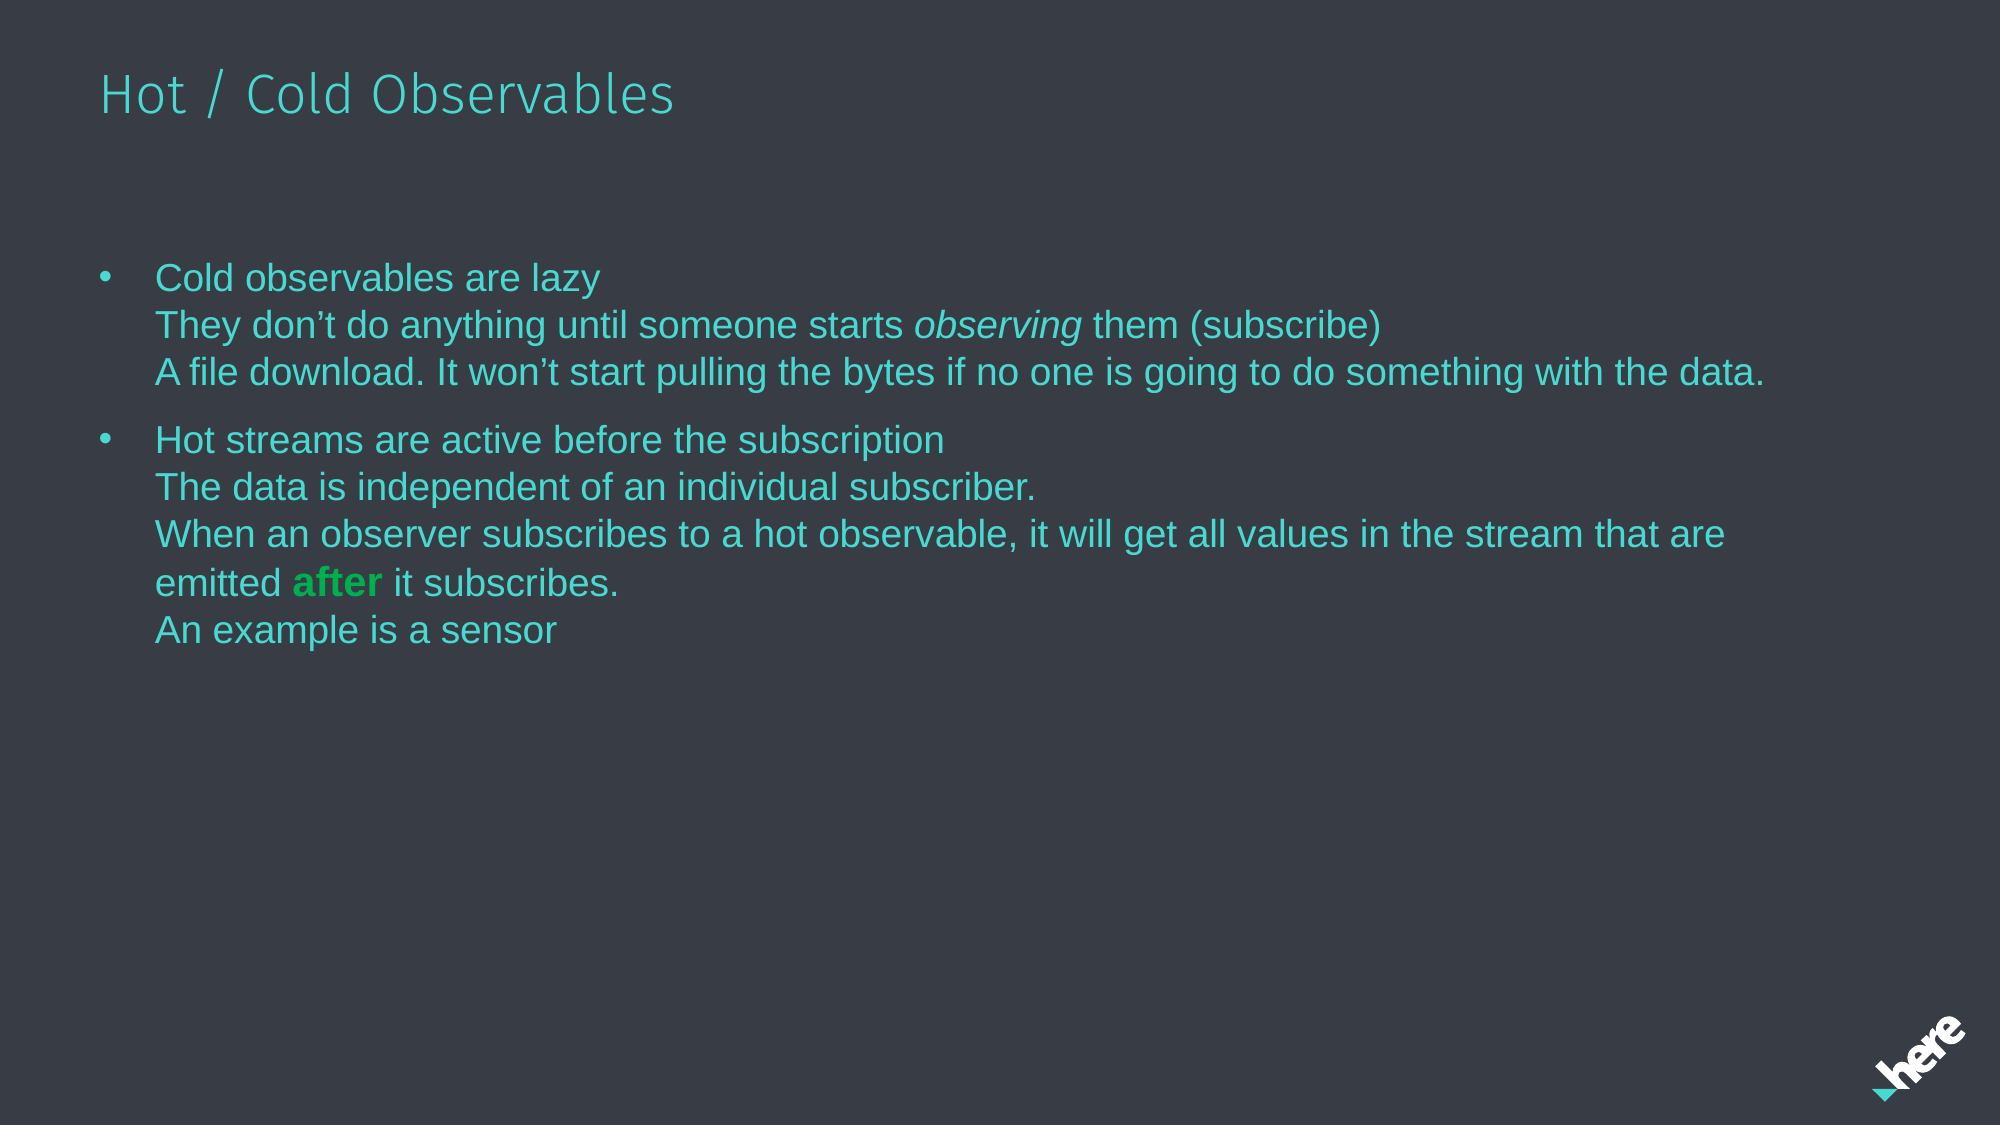

# Hot / Cold Observables
Cold observables are lazy
They don’t do anything until someone starts observing them (subscribe) 
A file download. It won’t start pulling the bytes if no one is going to do something with the data.
Hot streams are active before the subscription
The data is independent of an individual subscriber. 
When an observer subscribes to a hot observable, it will get all values in the stream that are emitted after it subscribes.
An example is a sensor